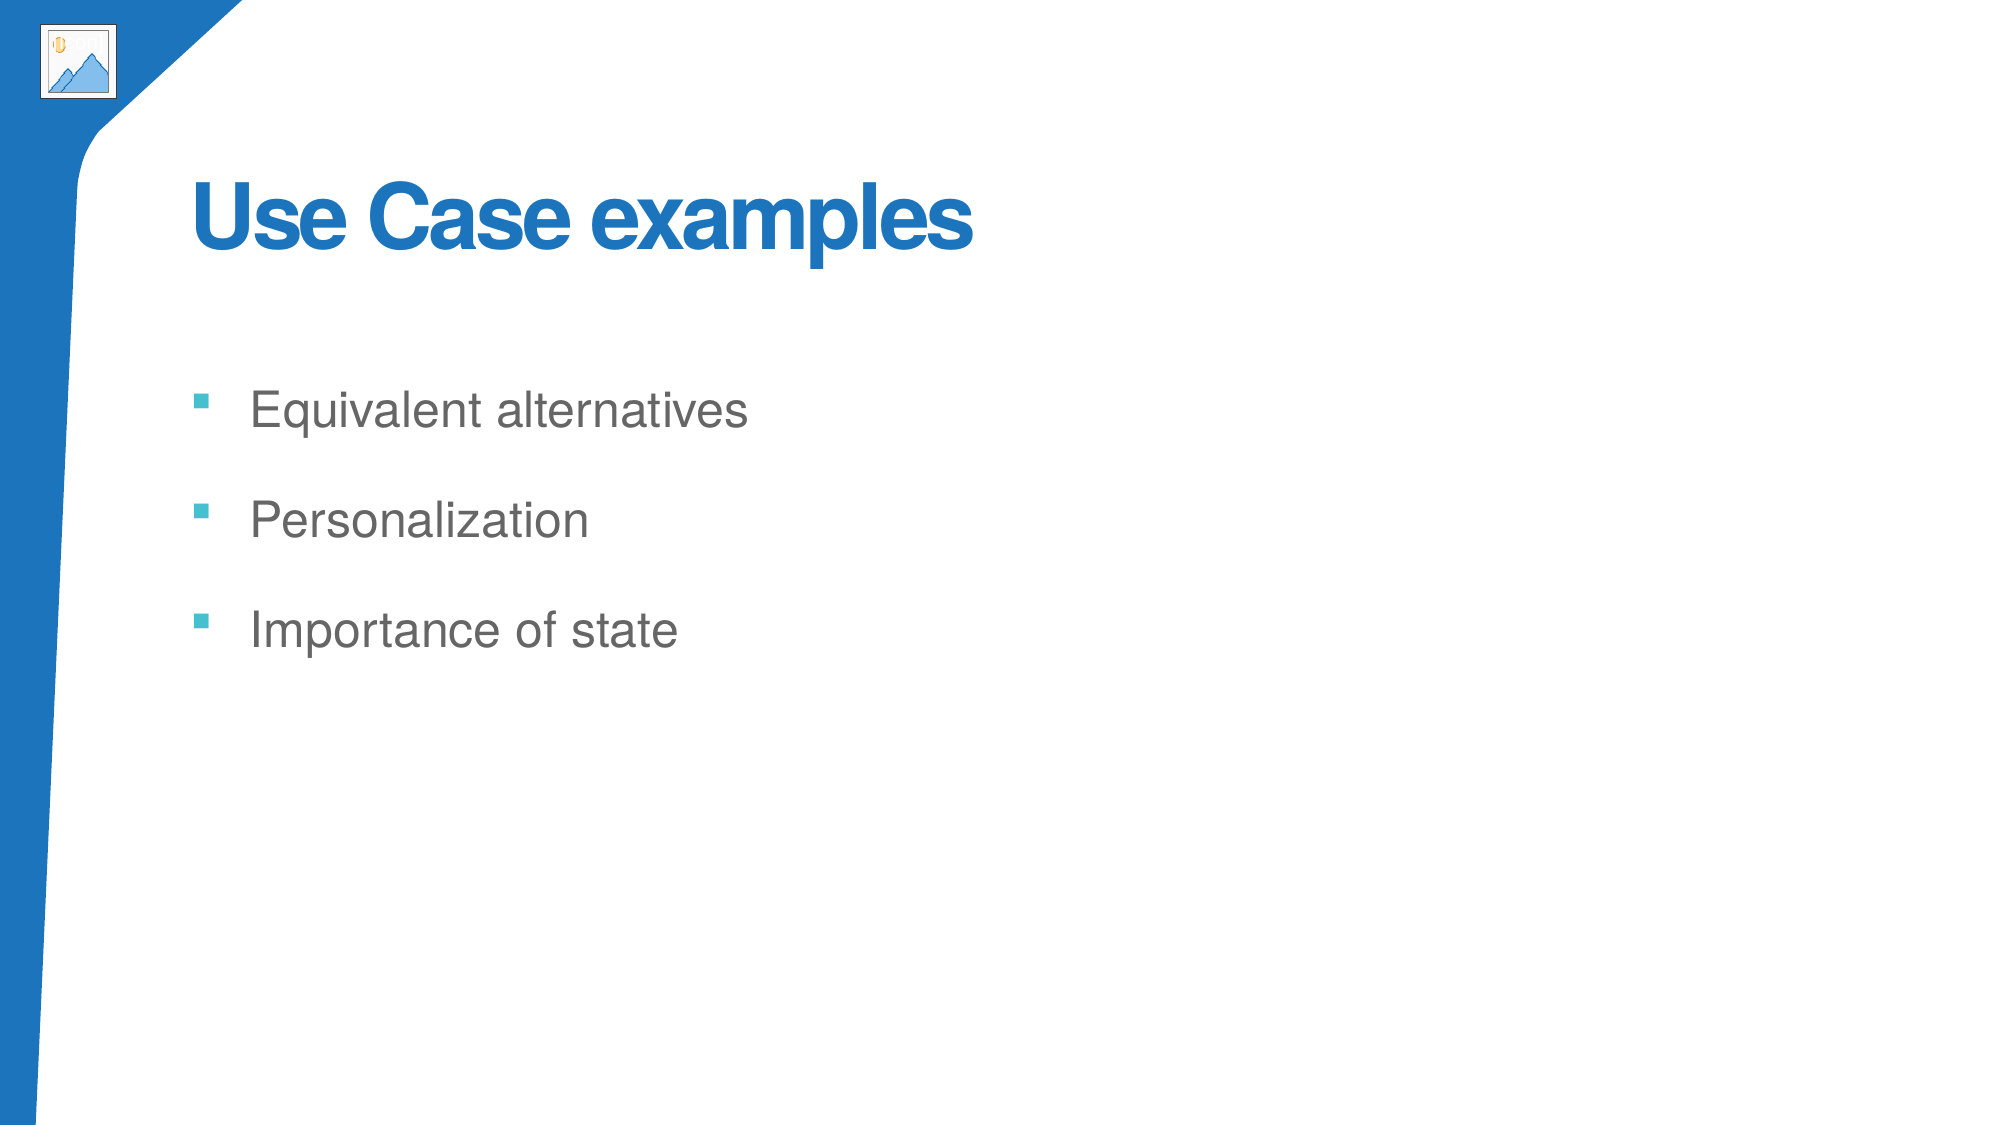

# Use Case examples
Equivalent alternatives
Personalization
Importance of state